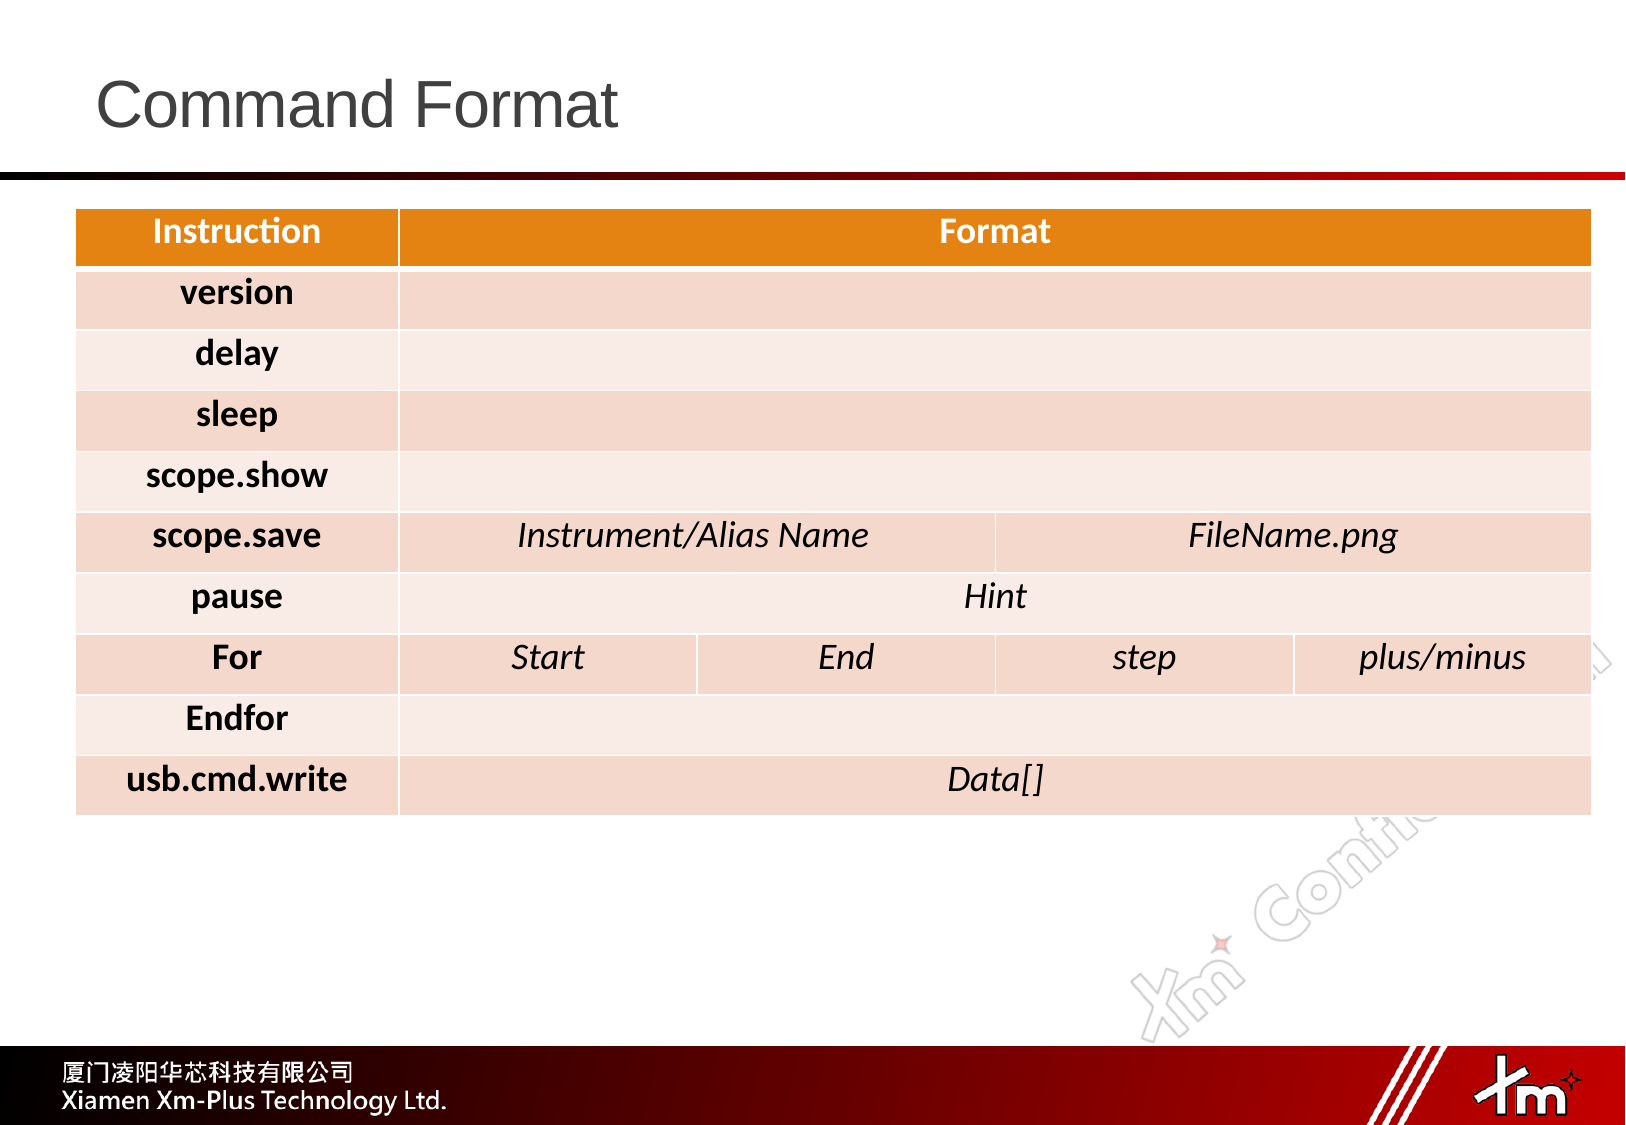

# Command Format
| Instruction | Format |  |  |  |
| --- | --- | --- | --- | --- |
| version |  |  |  |  |
| delay |  |  |  |  |
| sleep |  |  |  |  |
| scope.show |  |  |  |  |
| scope.save | Instrument/Alias Name |  | FileName.png |  |
| pause | Hint |  |  |  |
| For | Start | End | step | plus/minus |
| Endfor |  |  |  |  |
| usb.cmd.write | Data[] |  |  |  |